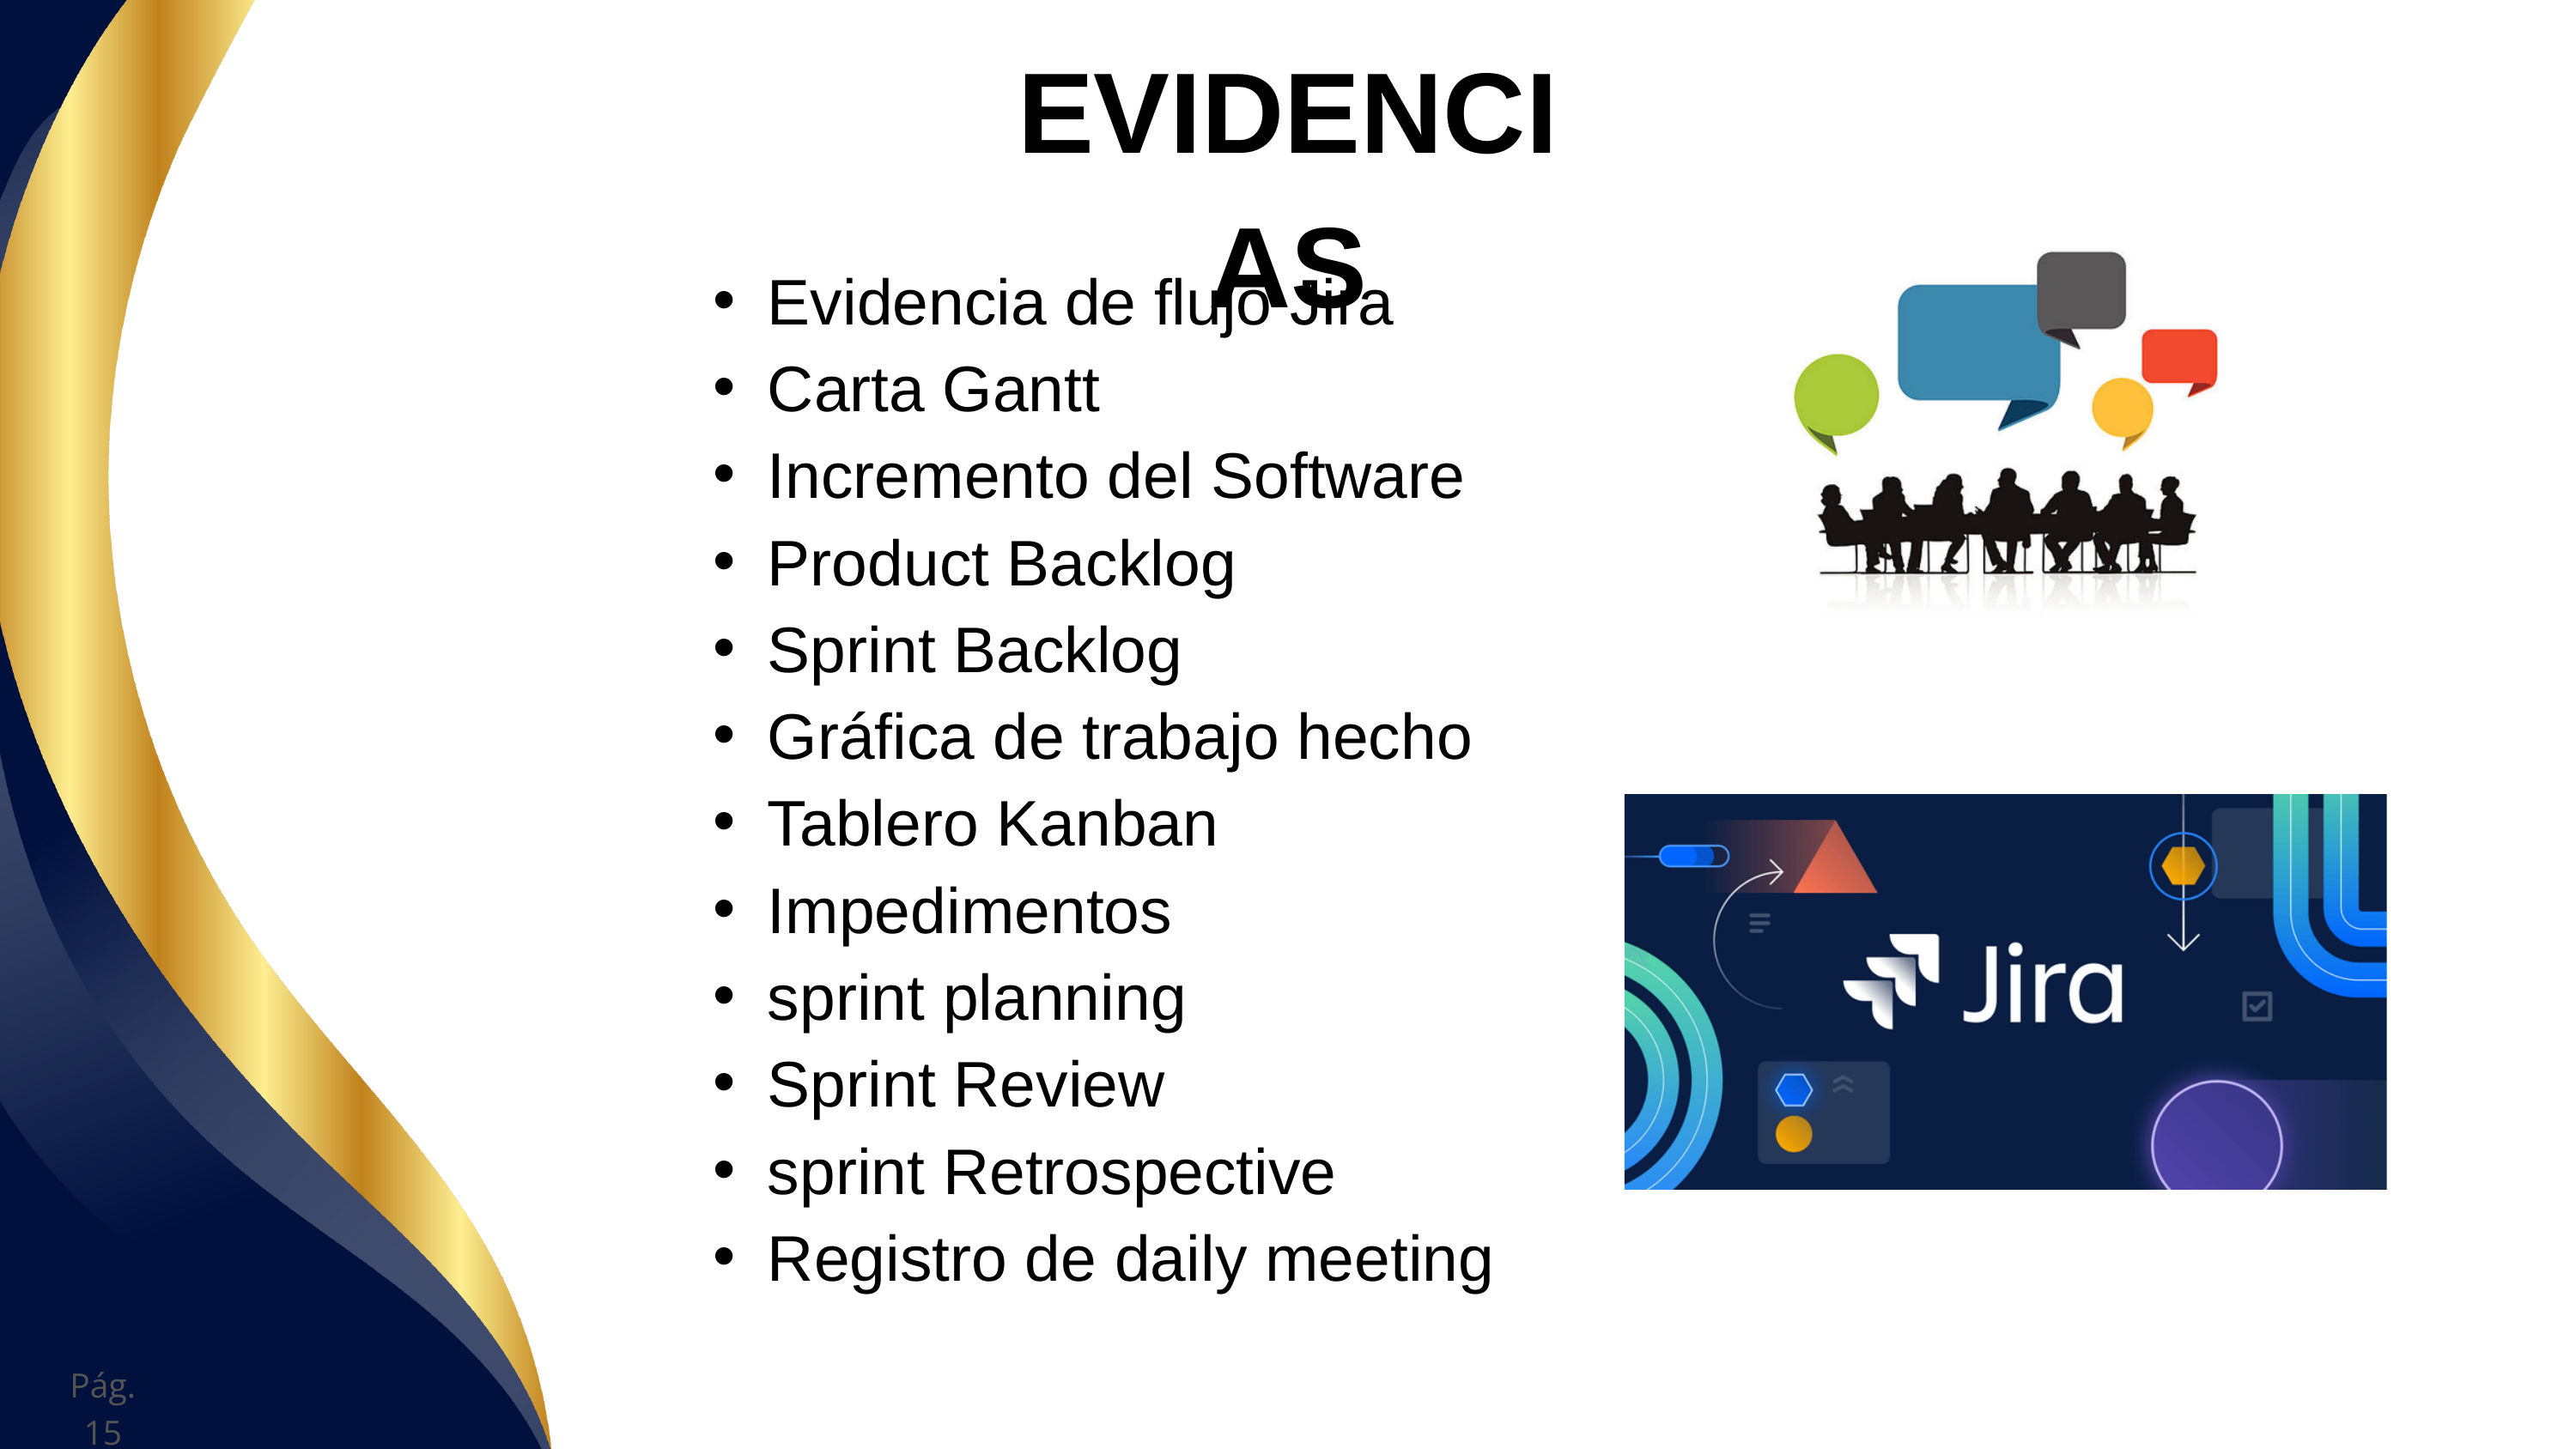

EVIDENCIAS

Evidencia de flujo Jira
Carta Gantt
Incremento del Software
Product Backlog
Sprint Backlog
Gráfica de trabajo hecho
Tablero Kanban
Impedimentos
sprint planning
Sprint Review
sprint Retrospective
Registro de daily meeting

Pág. 15